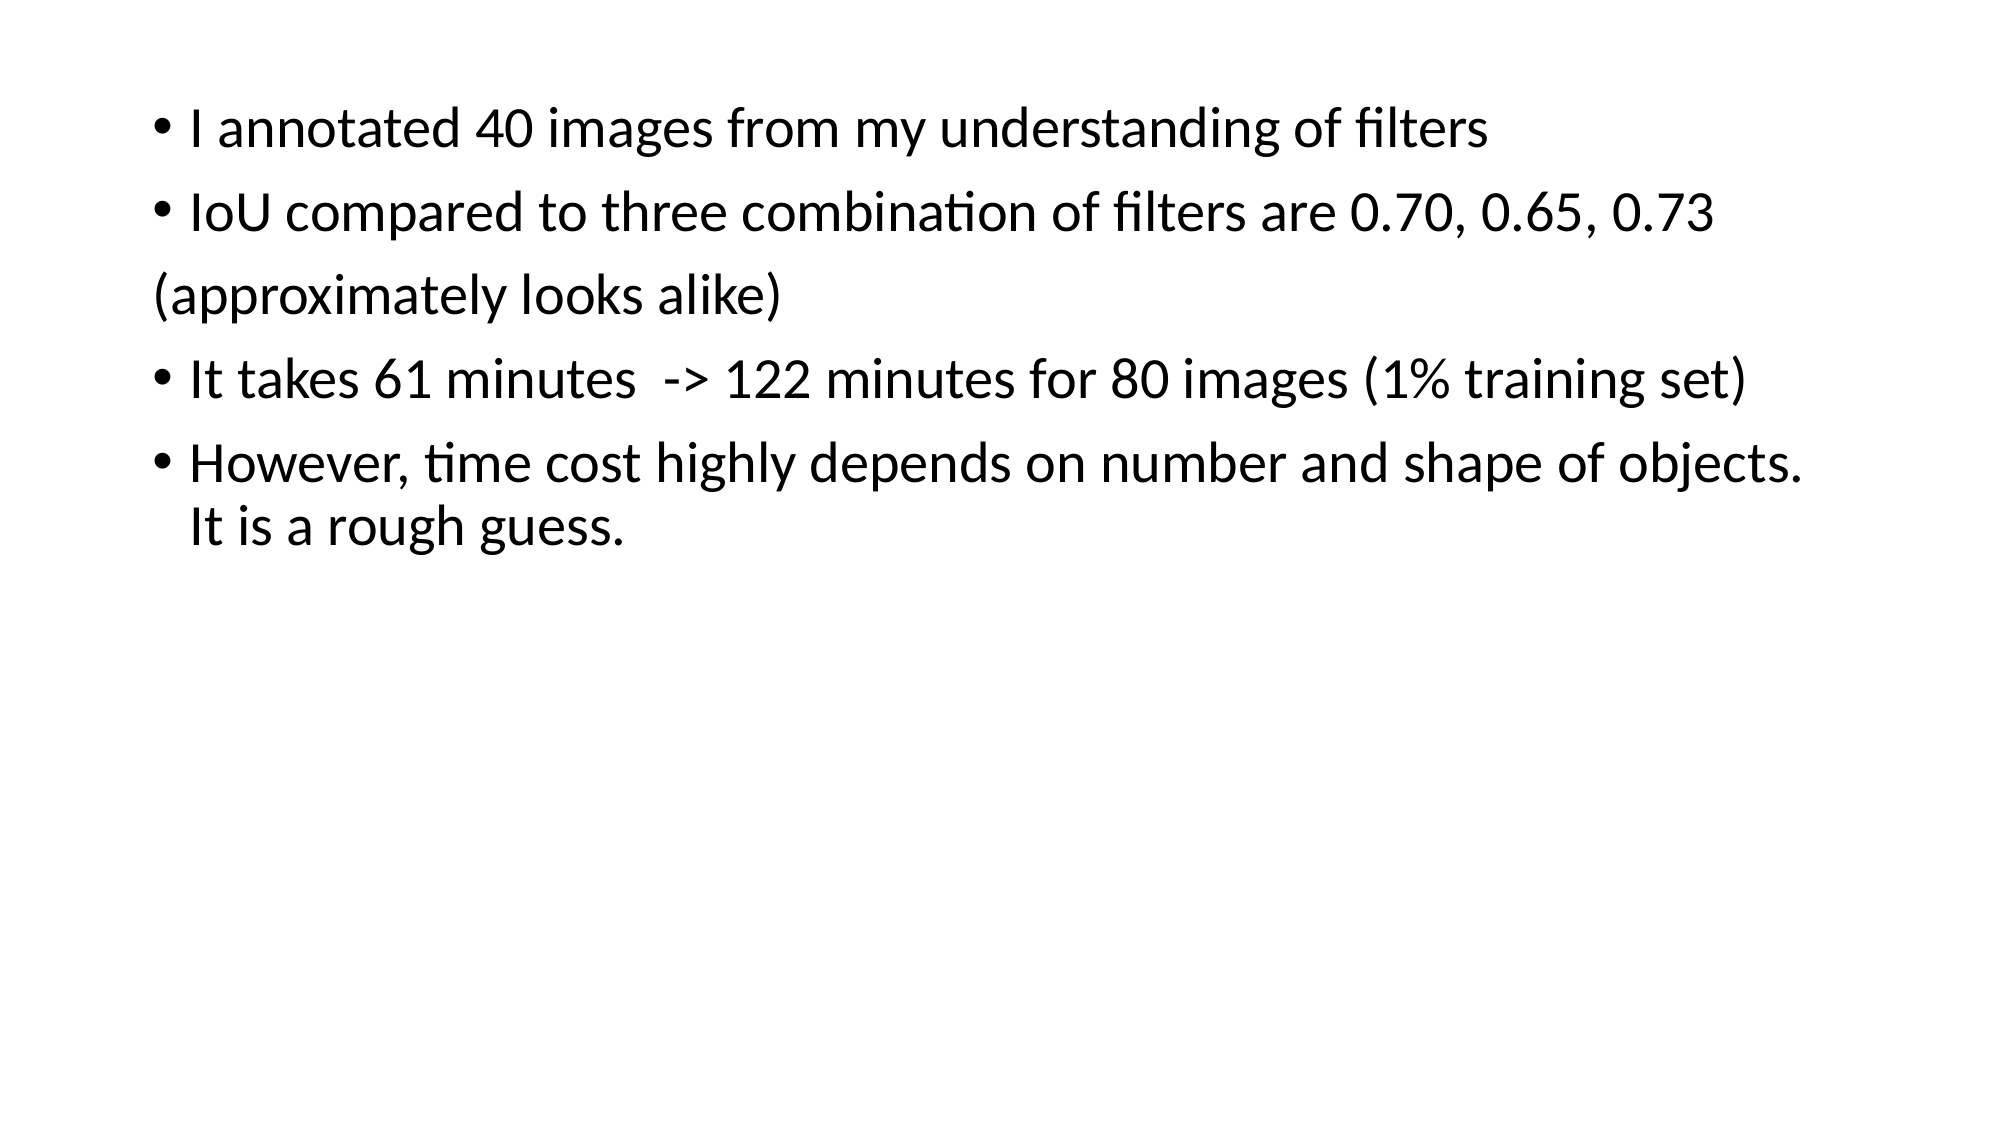

I annotated 40 images from my understanding of filters
IoU compared to three combination of filters are 0.70, 0.65, 0.73
(approximately looks alike)
It takes 61 minutes  -> 122 minutes for 80 images (1% training set)
However, time cost highly depends on number and shape of objects. It is a rough guess.